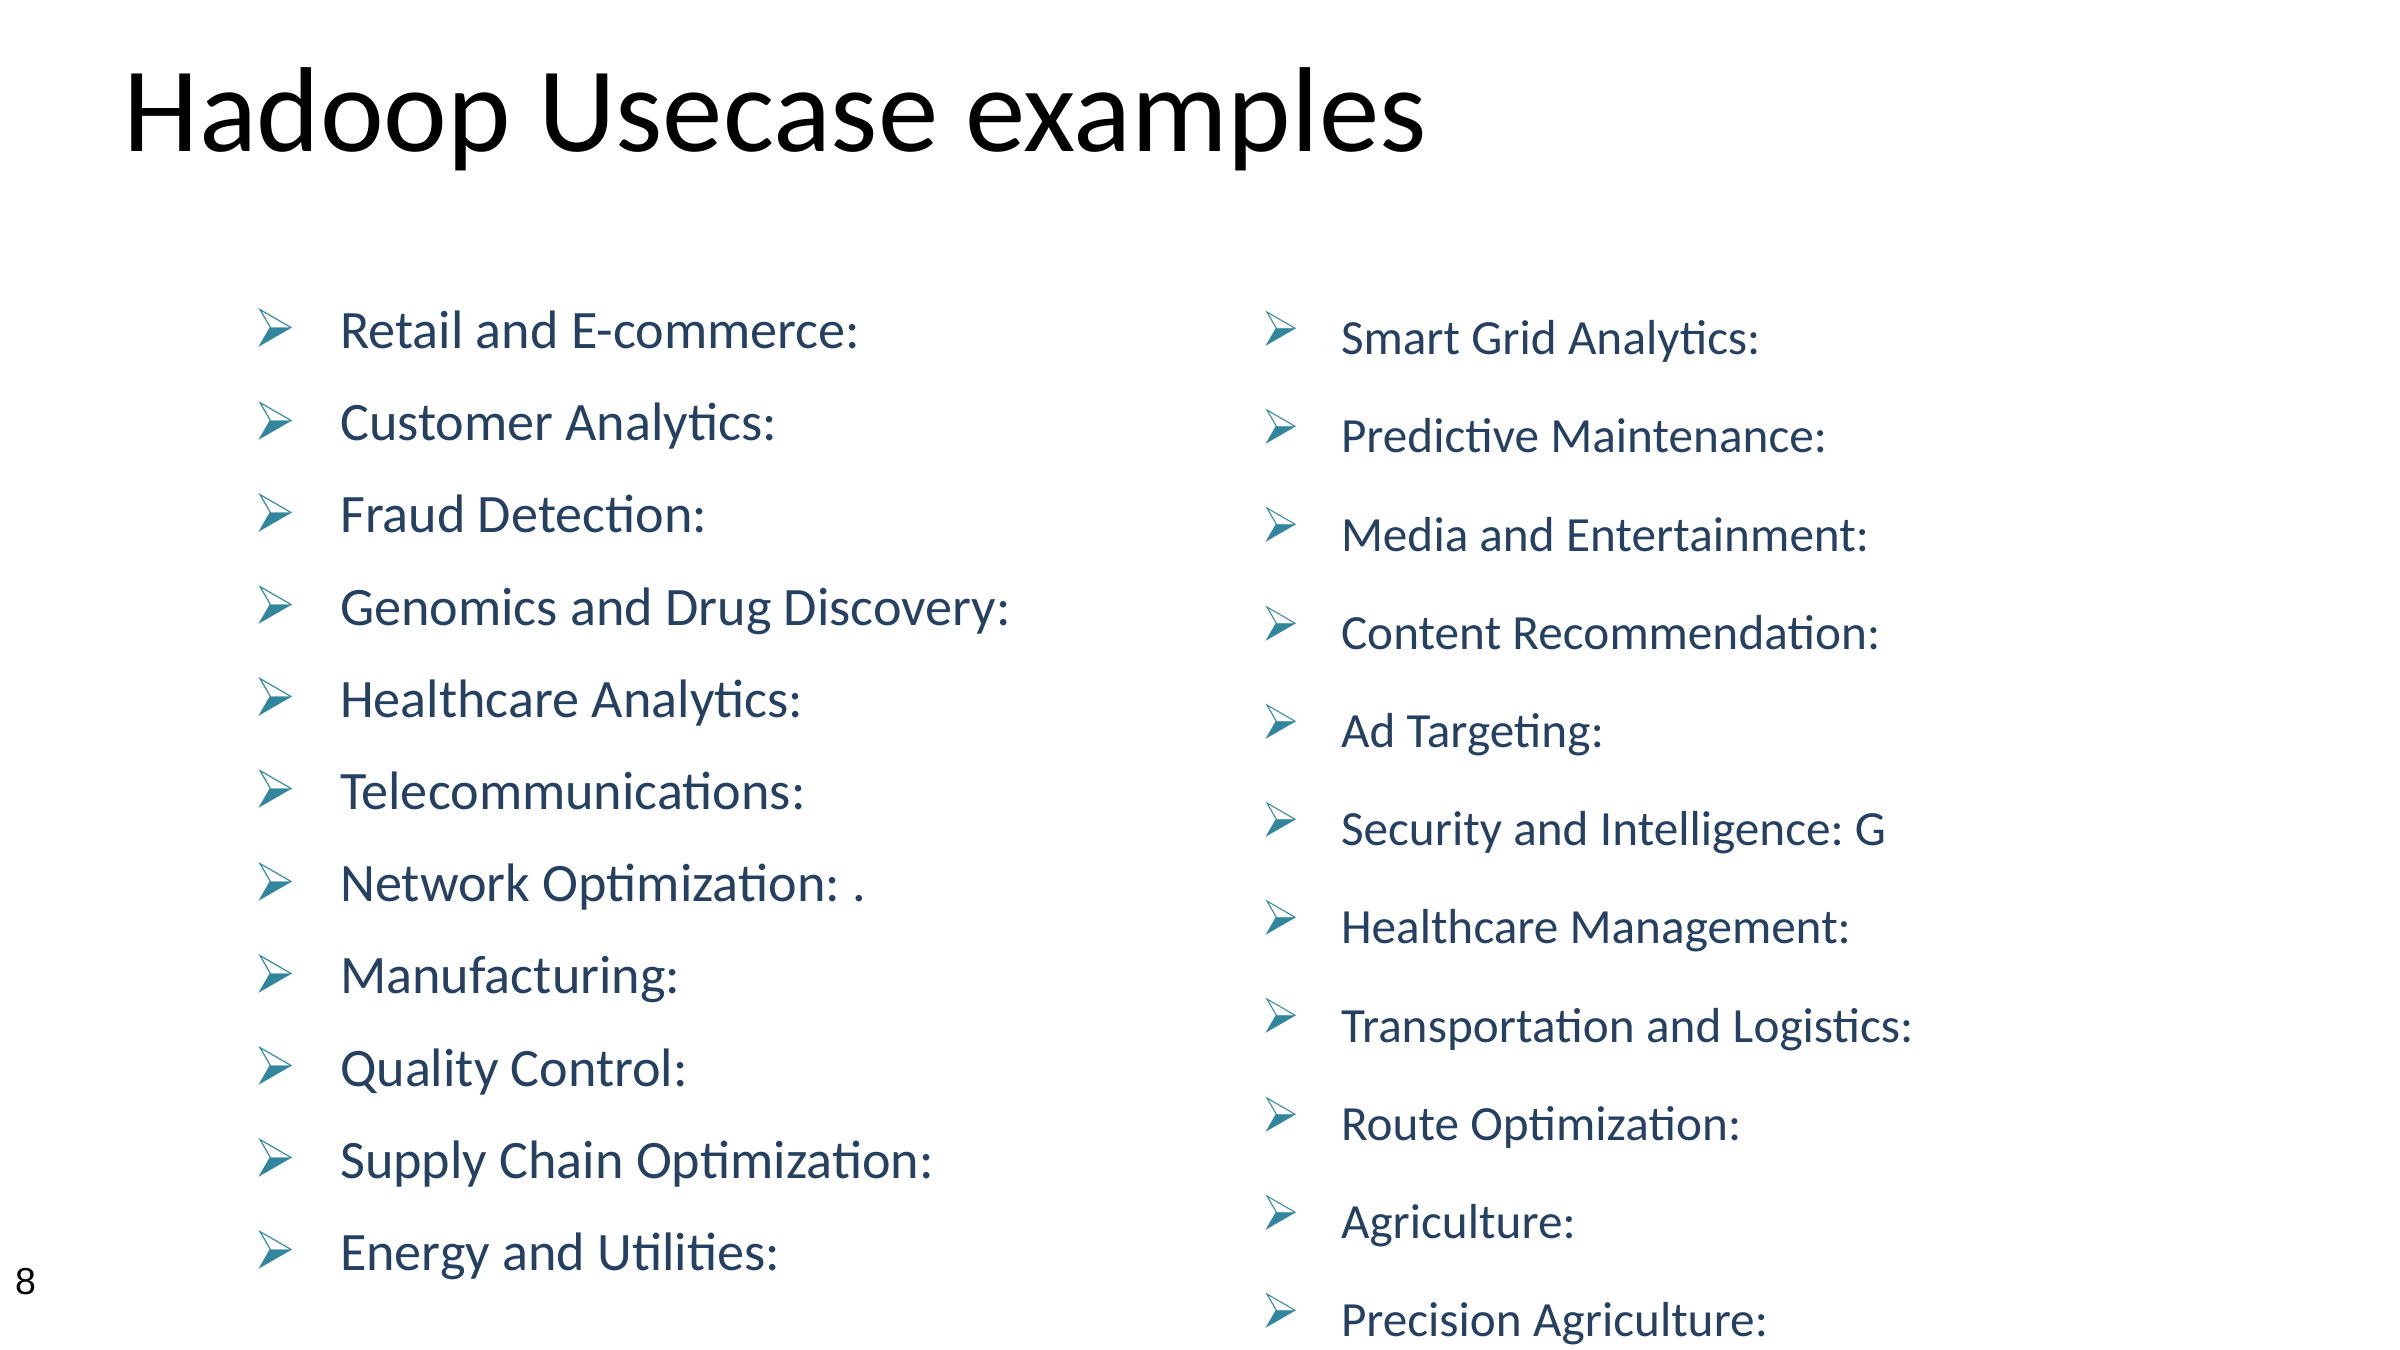

# Hadoop Usecase examples

Smart Grid Analytics:
Predictive Maintenance:
Media and Entertainment:
Content Recommendation:
Ad Targeting:
Security and Intelligence: G
Healthcare Management:
Transportation and Logistics:
Route Optimization:
Agriculture:
Precision Agriculture:
Retail and E-commerce:
Customer Analytics:
Fraud Detection:
Genomics and Drug Discovery:
Healthcare Analytics:
Telecommunications:
Network Optimization: .
Manufacturing:
Quality Control:
Supply Chain Optimization:
Energy and Utilities:

8